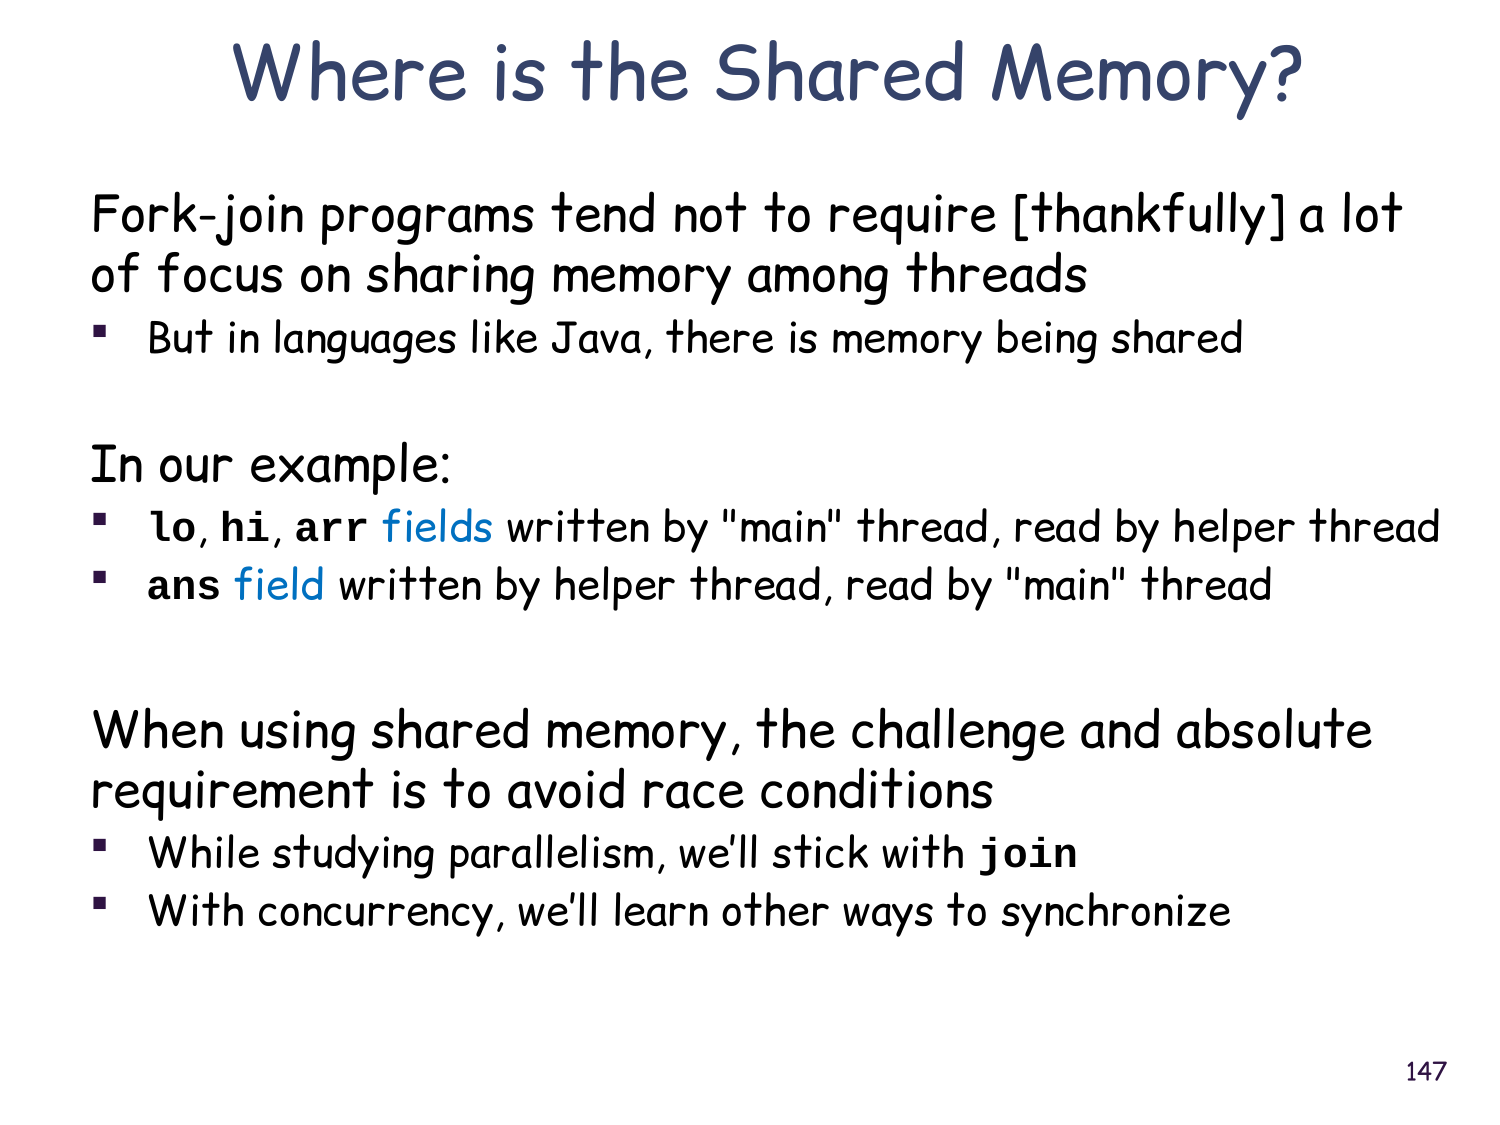

# Where is the Shared Memory?
Fork-join programs tend not to require [thankfully] a lot of focus on sharing memory among threads
But in languages like Java, there is memory being shared
In our example:
lo, hi, arr fields written by "main" thread, read by helper thread
ans field written by helper thread, read by "main" thread

When using shared memory, the challenge and absolute requirement is to avoid race conditions
While studying parallelism, we’ll stick with join
With concurrency, we’ll learn other ways to synchronize
147